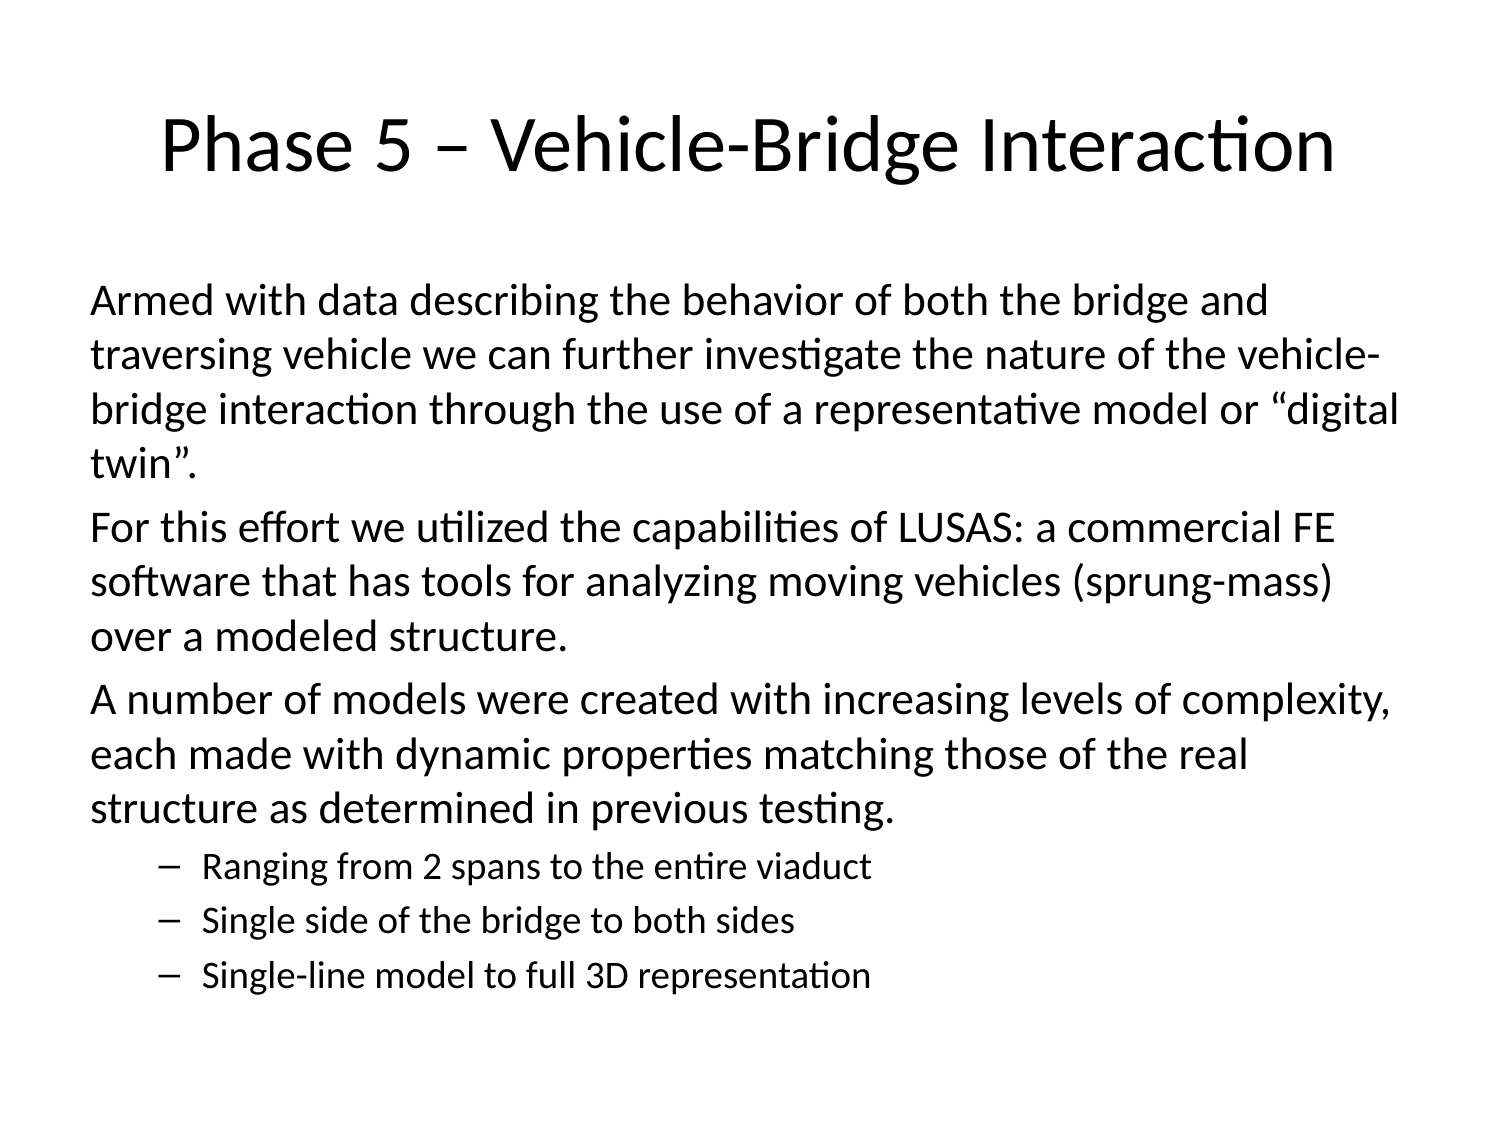

# Phase 5 – Vehicle-Bridge Interaction
Armed with data describing the behavior of both the bridge and traversing vehicle we can further investigate the nature of the vehicle-bridge interaction through the use of a representative model or “digital twin”.
For this effort we utilized the capabilities of LUSAS: a commercial FE software that has tools for analyzing moving vehicles (sprung-mass) over a modeled structure.
A number of models were created with increasing levels of complexity, each made with dynamic properties matching those of the real structure as determined in previous testing.
Ranging from 2 spans to the entire viaduct
Single side of the bridge to both sides
Single-line model to full 3D representation